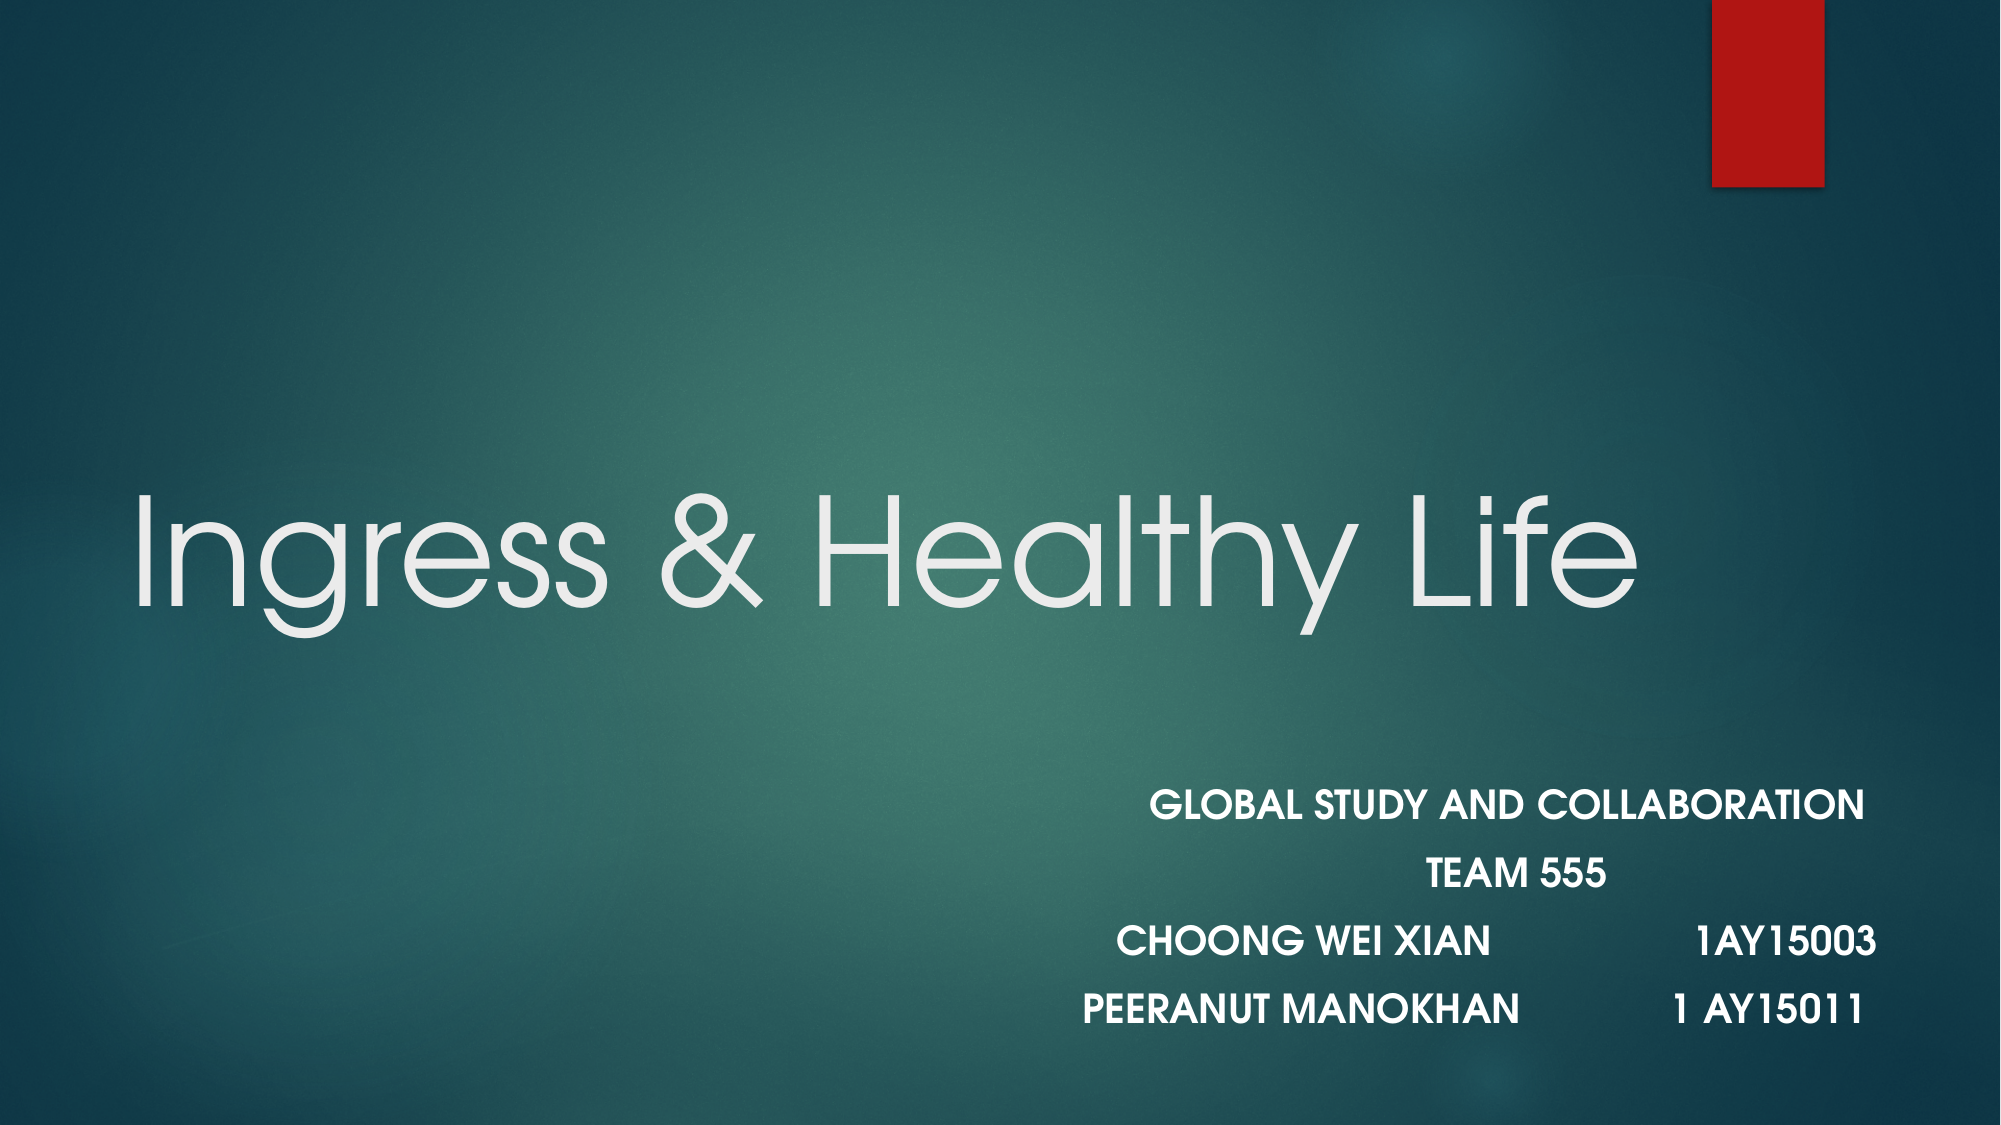

# Ingress & Healthy Life
Global study and collaboration
		                                                 team 555
Choong wei xian     	1ay15003
Peeranut manokhan	 1 ay15011